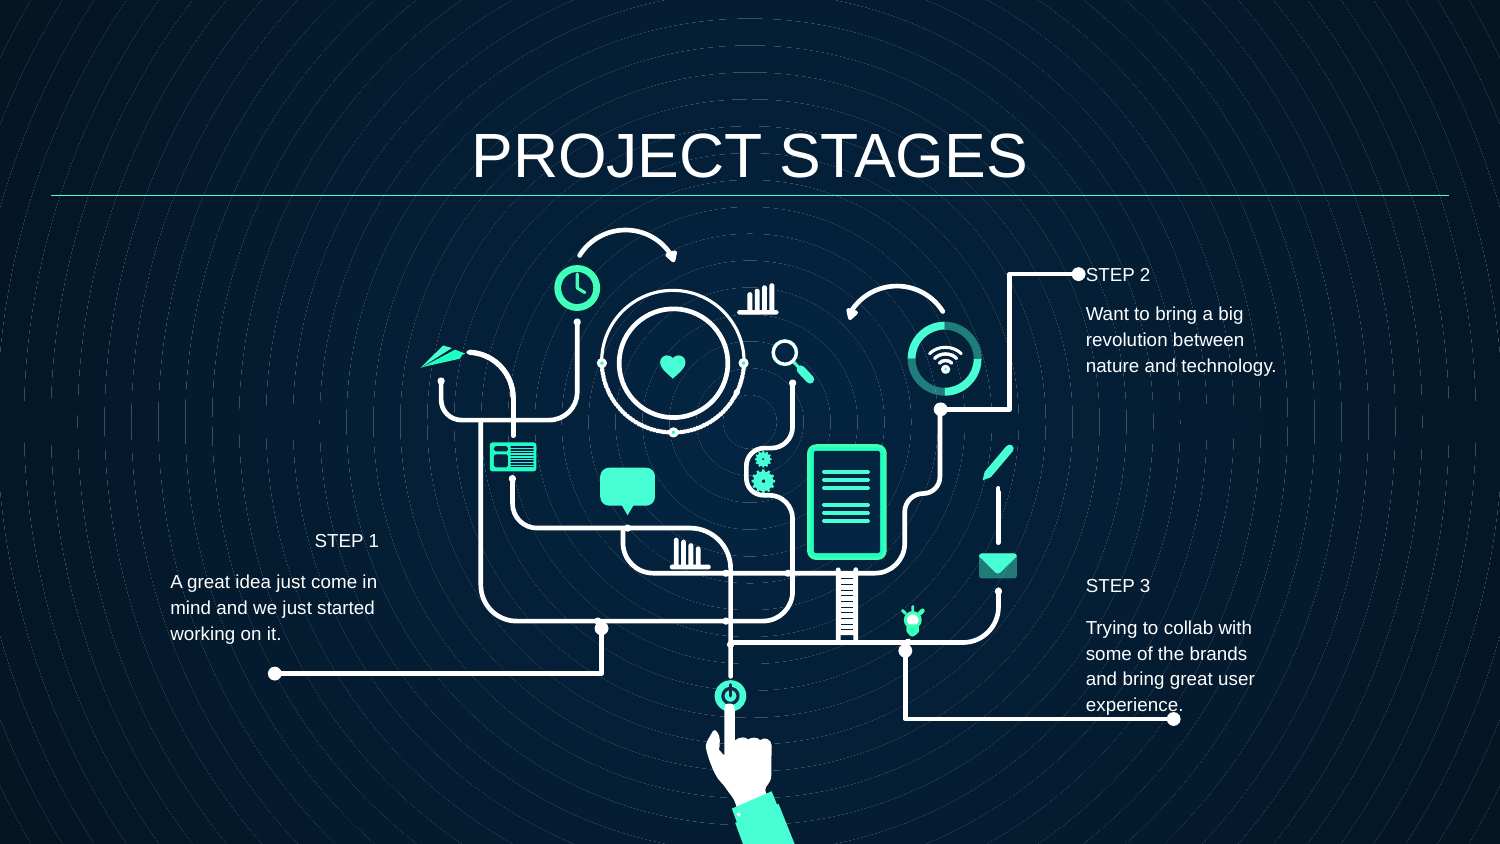

# PROJECT STAGES

STEP 2

Want to bring a big revolution between nature and technology.

STEP 1

A great idea just come in mind and we just started working on it.

STEP 3

Trying to collab with some of the brands and bring great user experience.